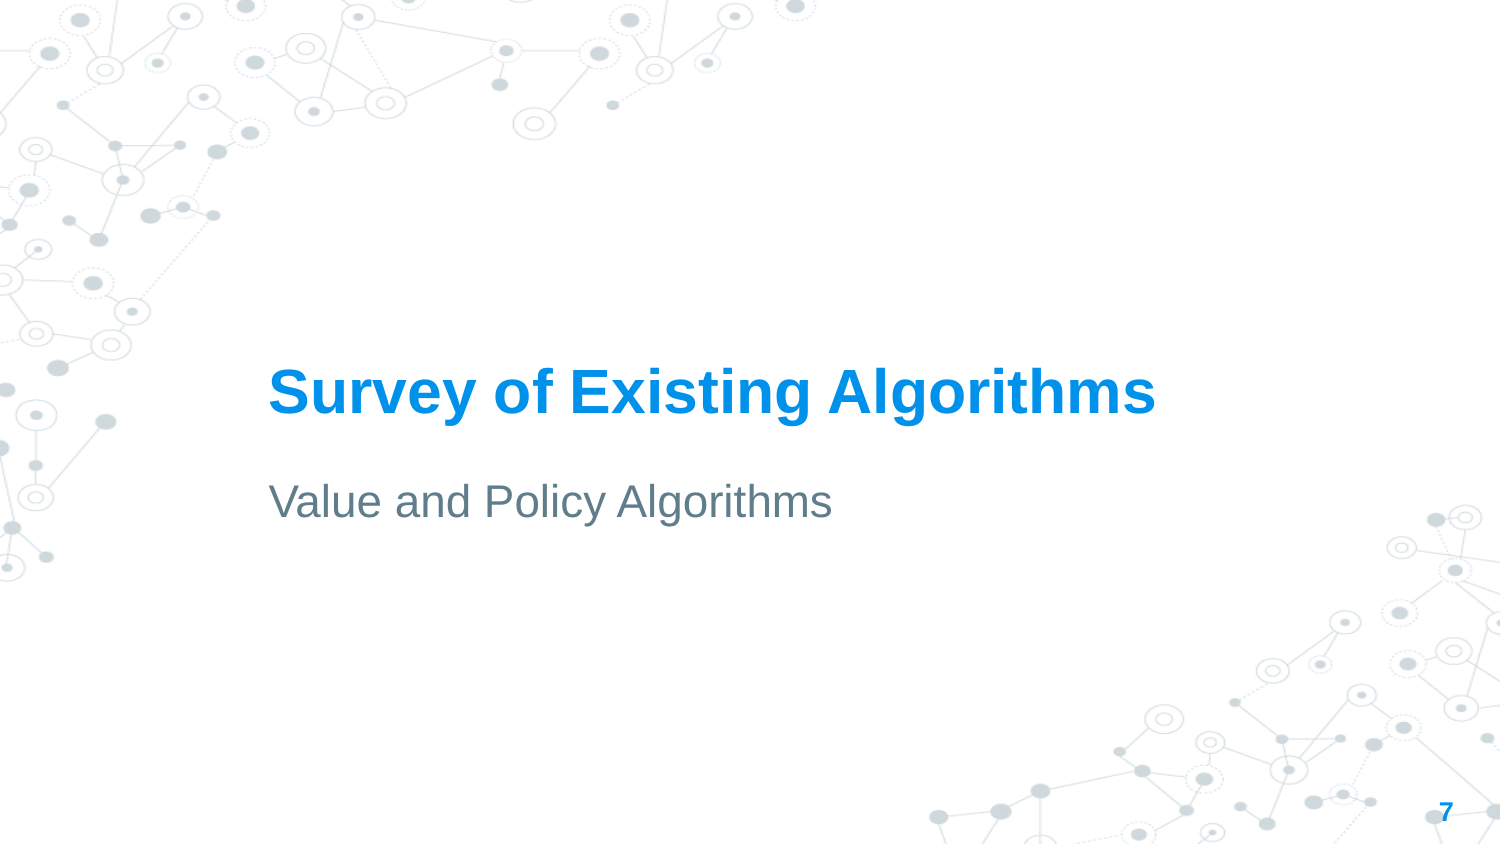

# Survey of Existing Algorithms
Value and Policy Algorithms​
7